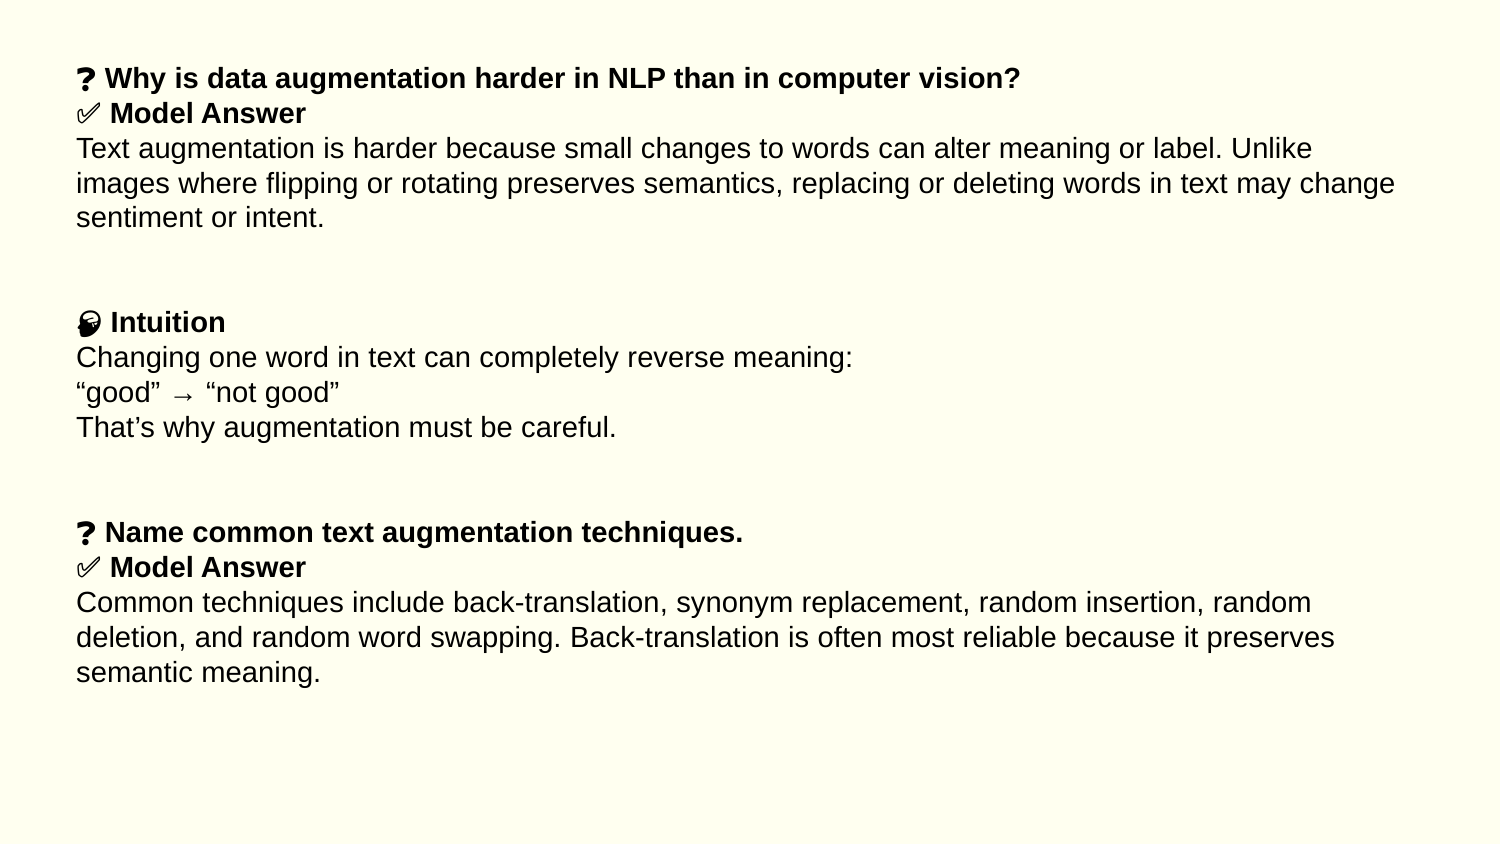

❓ Why is data augmentation harder in NLP than in computer vision?
✅ Model Answer
Text augmentation is harder because small changes to words can alter meaning or label. Unlike images where flipping or rotating preserves semantics, replacing or deleting words in text may change sentiment or intent.

🧠 Intuition
Changing one word in text can completely reverse meaning:
“good” → “not good”
That’s why augmentation must be careful.

❓ Name common text augmentation techniques.
✅ Model Answer
Common techniques include back-translation, synonym replacement, random insertion, random deletion, and random word swapping. Back-translation is often most reliable because it preserves semantic meaning.